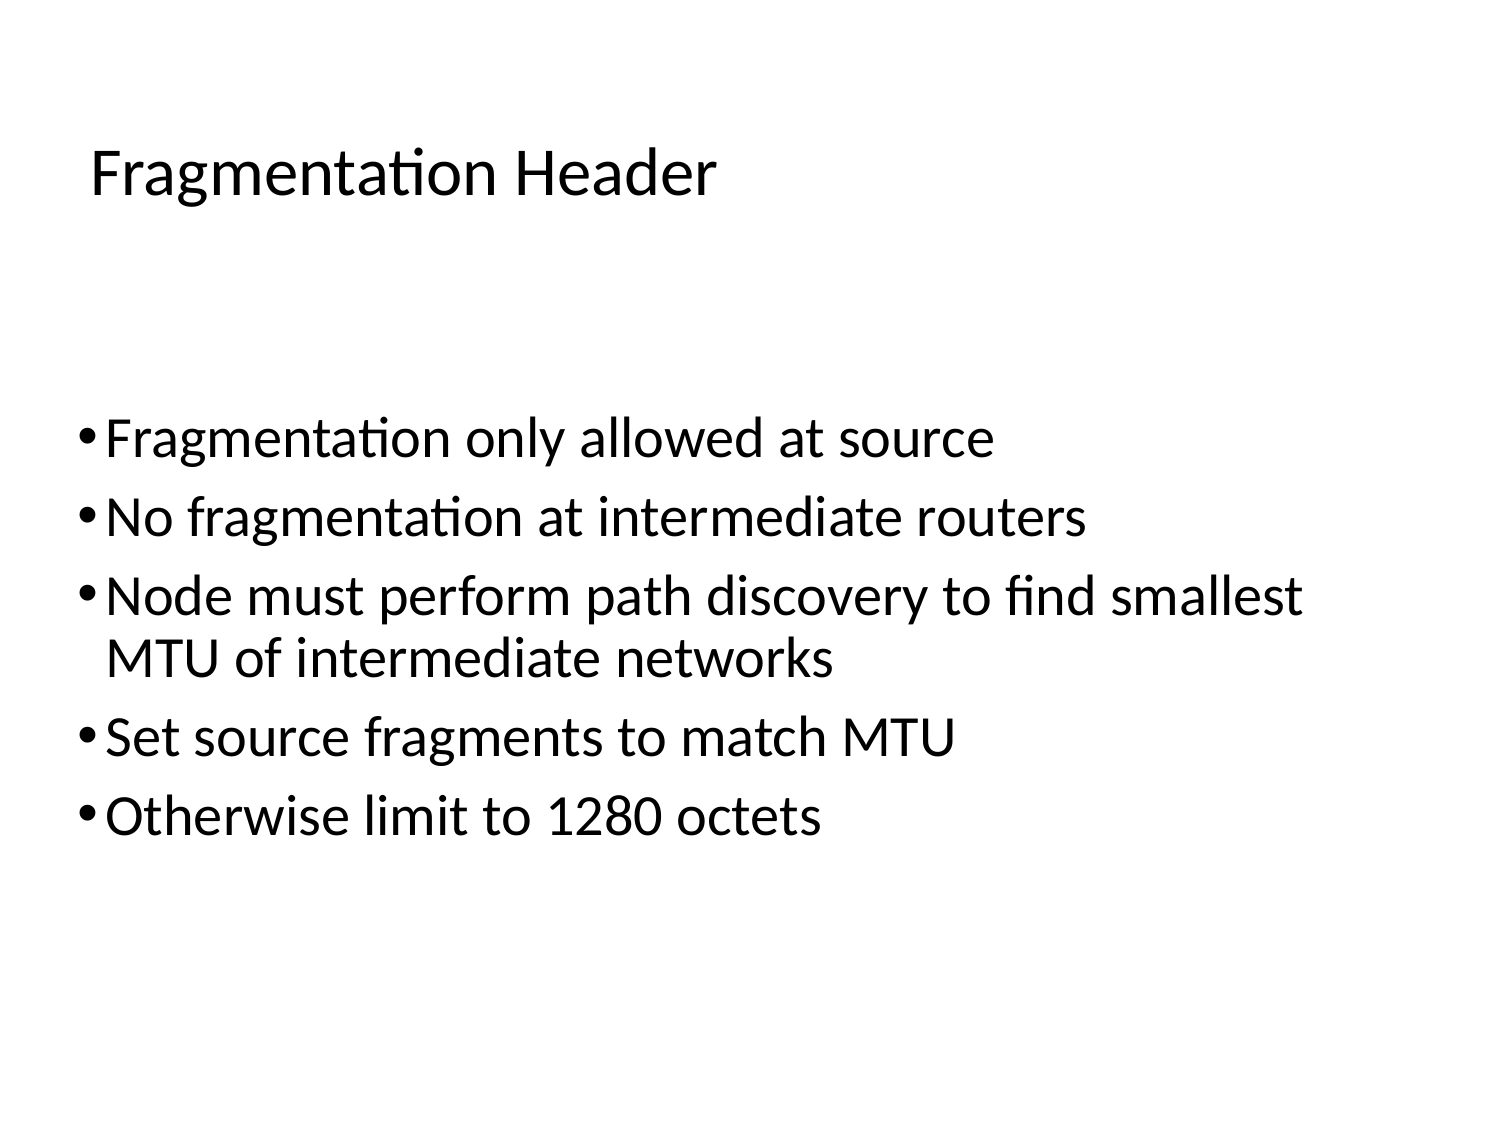

# Fragmentation Header
Fragmentation only allowed at source
No fragmentation at intermediate routers
Node must perform path discovery to find smallest MTU of intermediate networks
Set source fragments to match MTU
Otherwise limit to 1280 octets